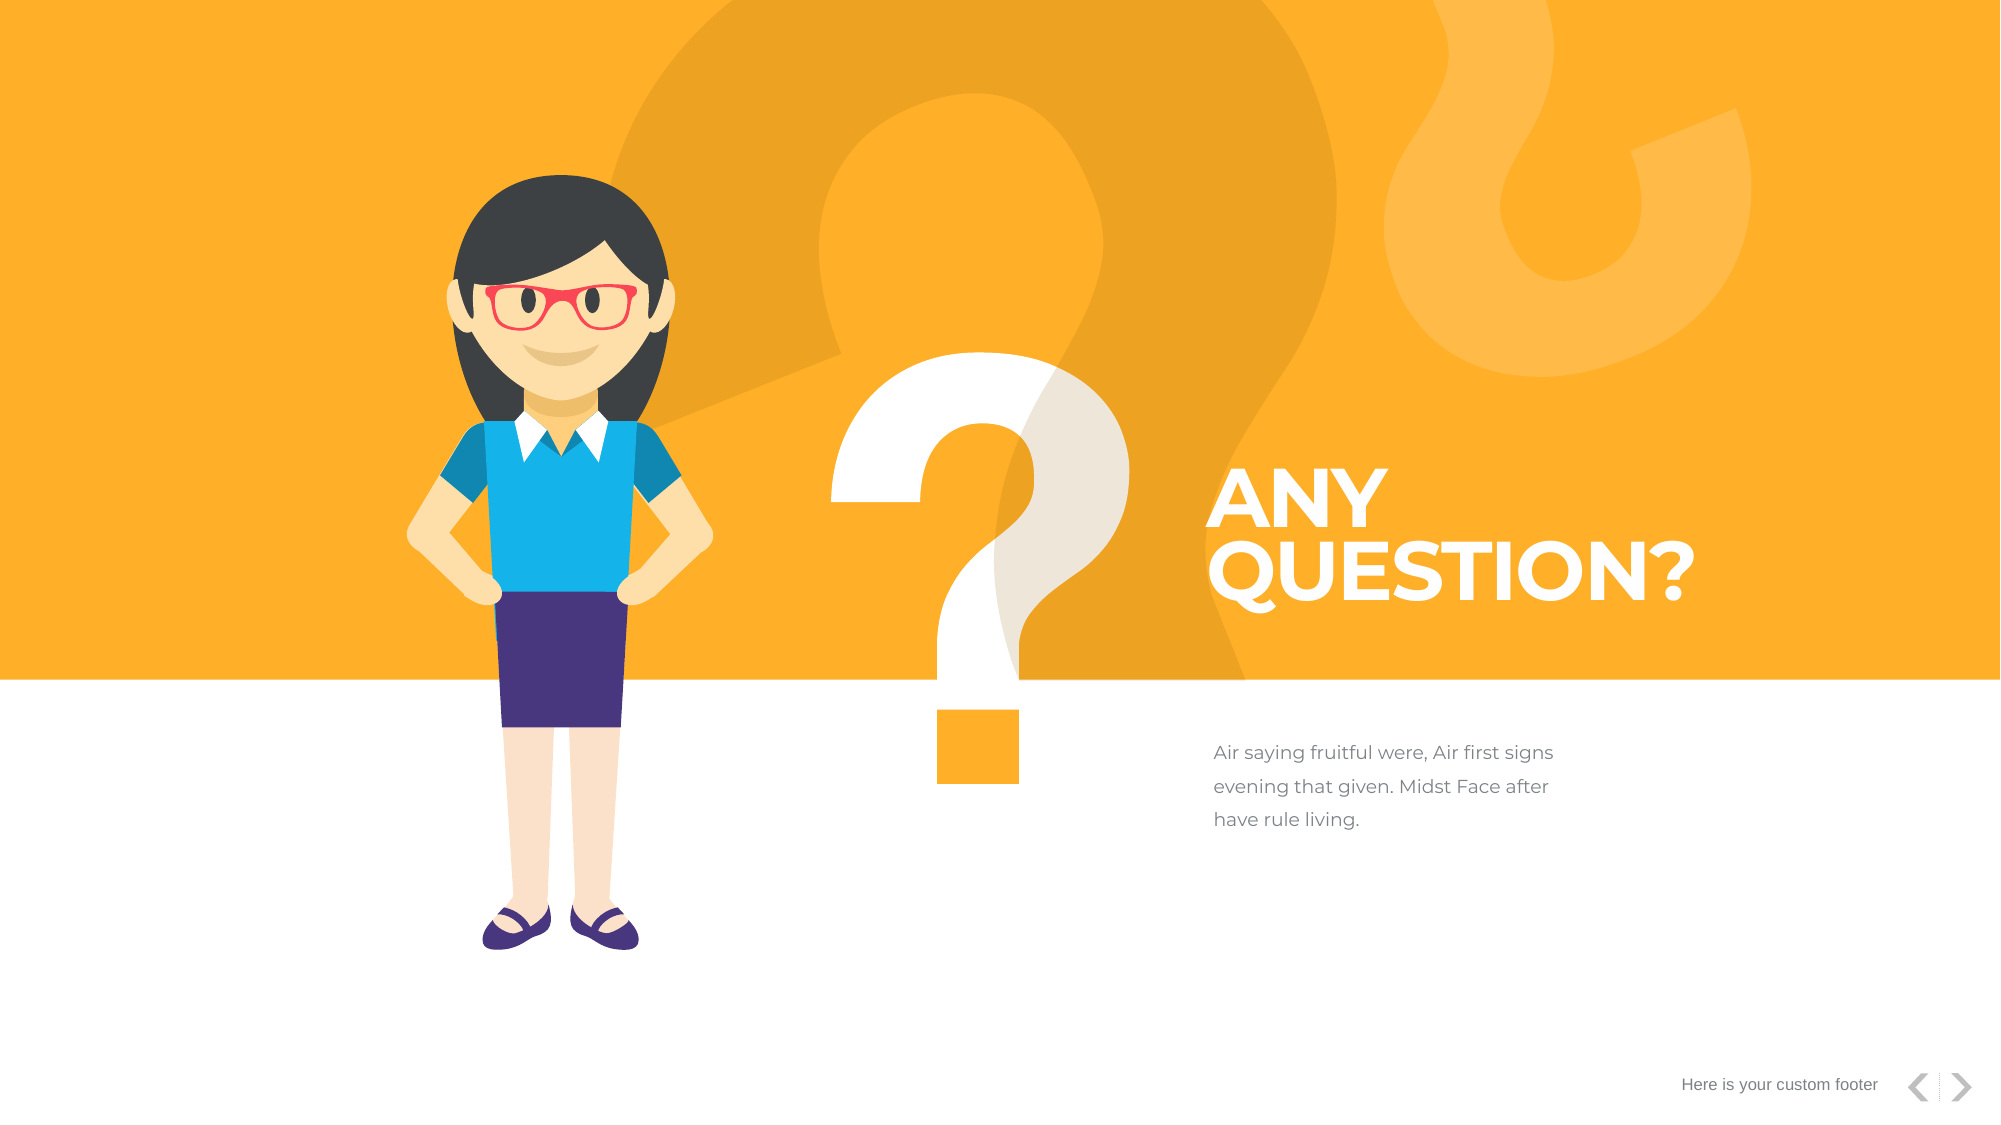

ANY
QUESTION?

Air saying fruitful were, Air first signs evening that given. Midst Face after have rule living.
Here is your custom footer